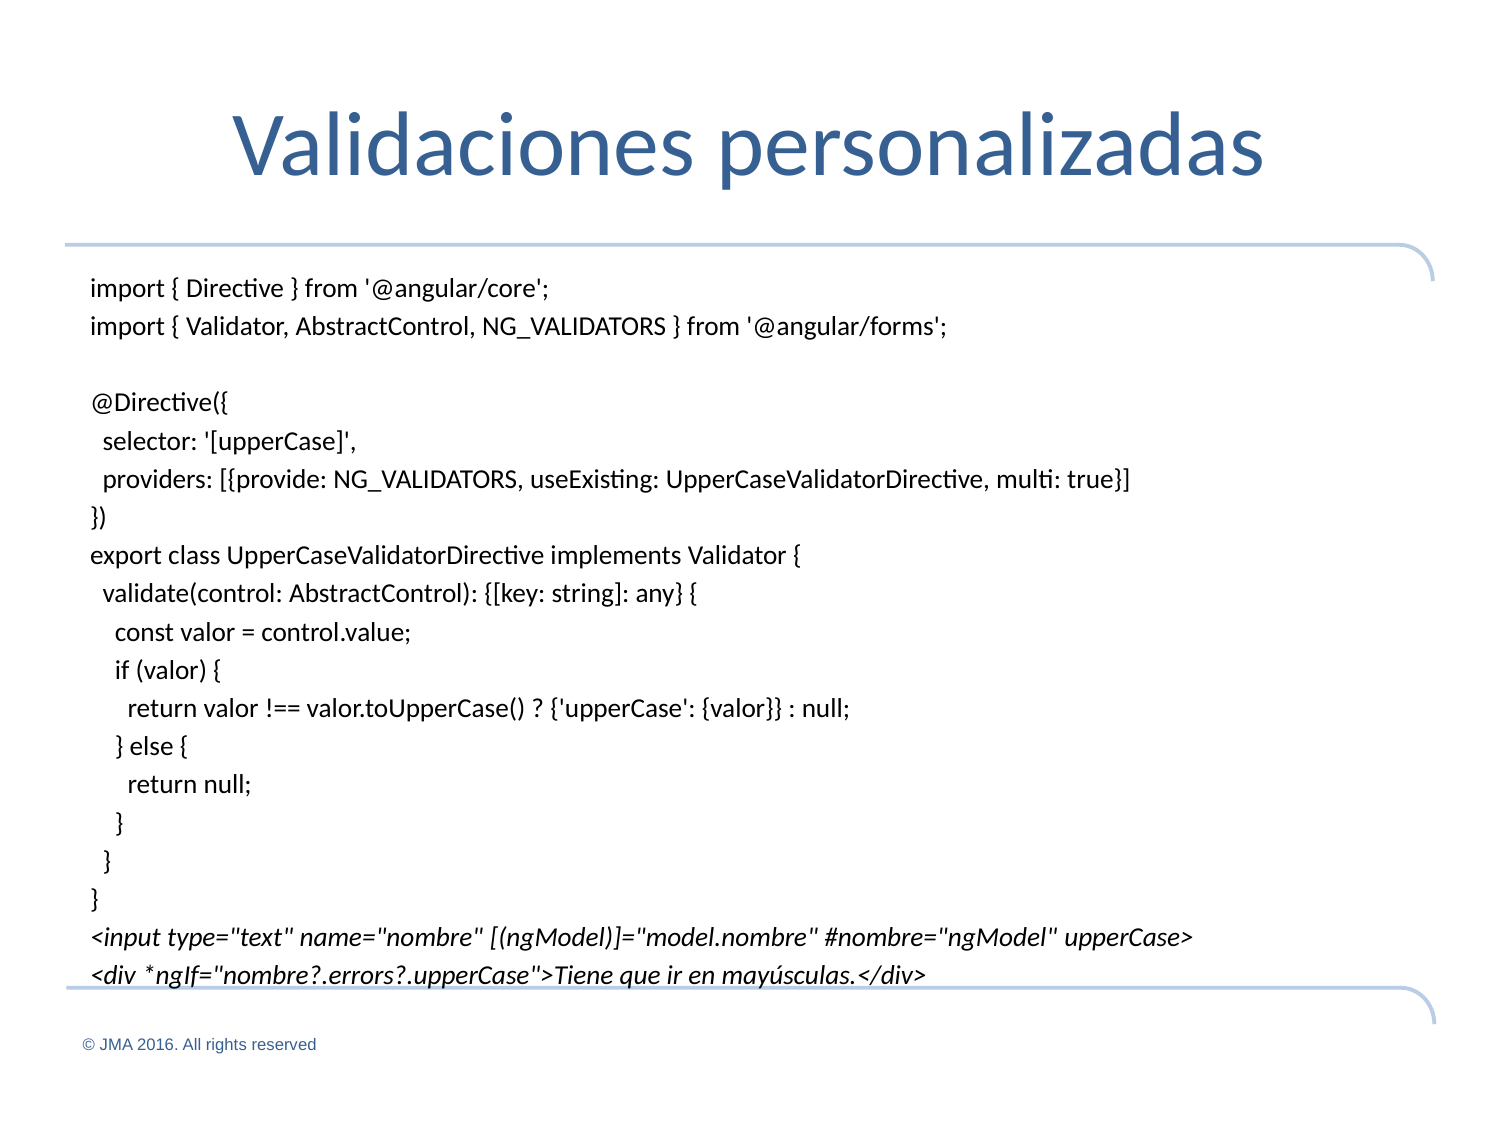

# Validaciones personalizadas
import { Directive } from '@angular/core';
import { Validator, AbstractControl, NG_VALIDATORS } from '@angular/forms';

@Directive({
  selector: '[upperCase]',
  providers: [{provide: NG_VALIDATORS, useExisting: UpperCaseValidatorDirective, multi: true}]
})
export class UpperCaseValidatorDirective implements Validator {
  validate(control: AbstractControl): {[key: string]: any} {
    const valor = control.value;
    if (valor) {
      return valor !== valor.toUpperCase() ? {'upperCase': {valor}} : null;
    } else {
      return null;
    }
  }
}
<input type="text" name="nombre" [(ngModel)]="model.nombre" #nombre="ngModel" upperCase>
<div *ngIf="nombre?.errors?.upperCase">Tiene que ir en mayúsculas.</div>